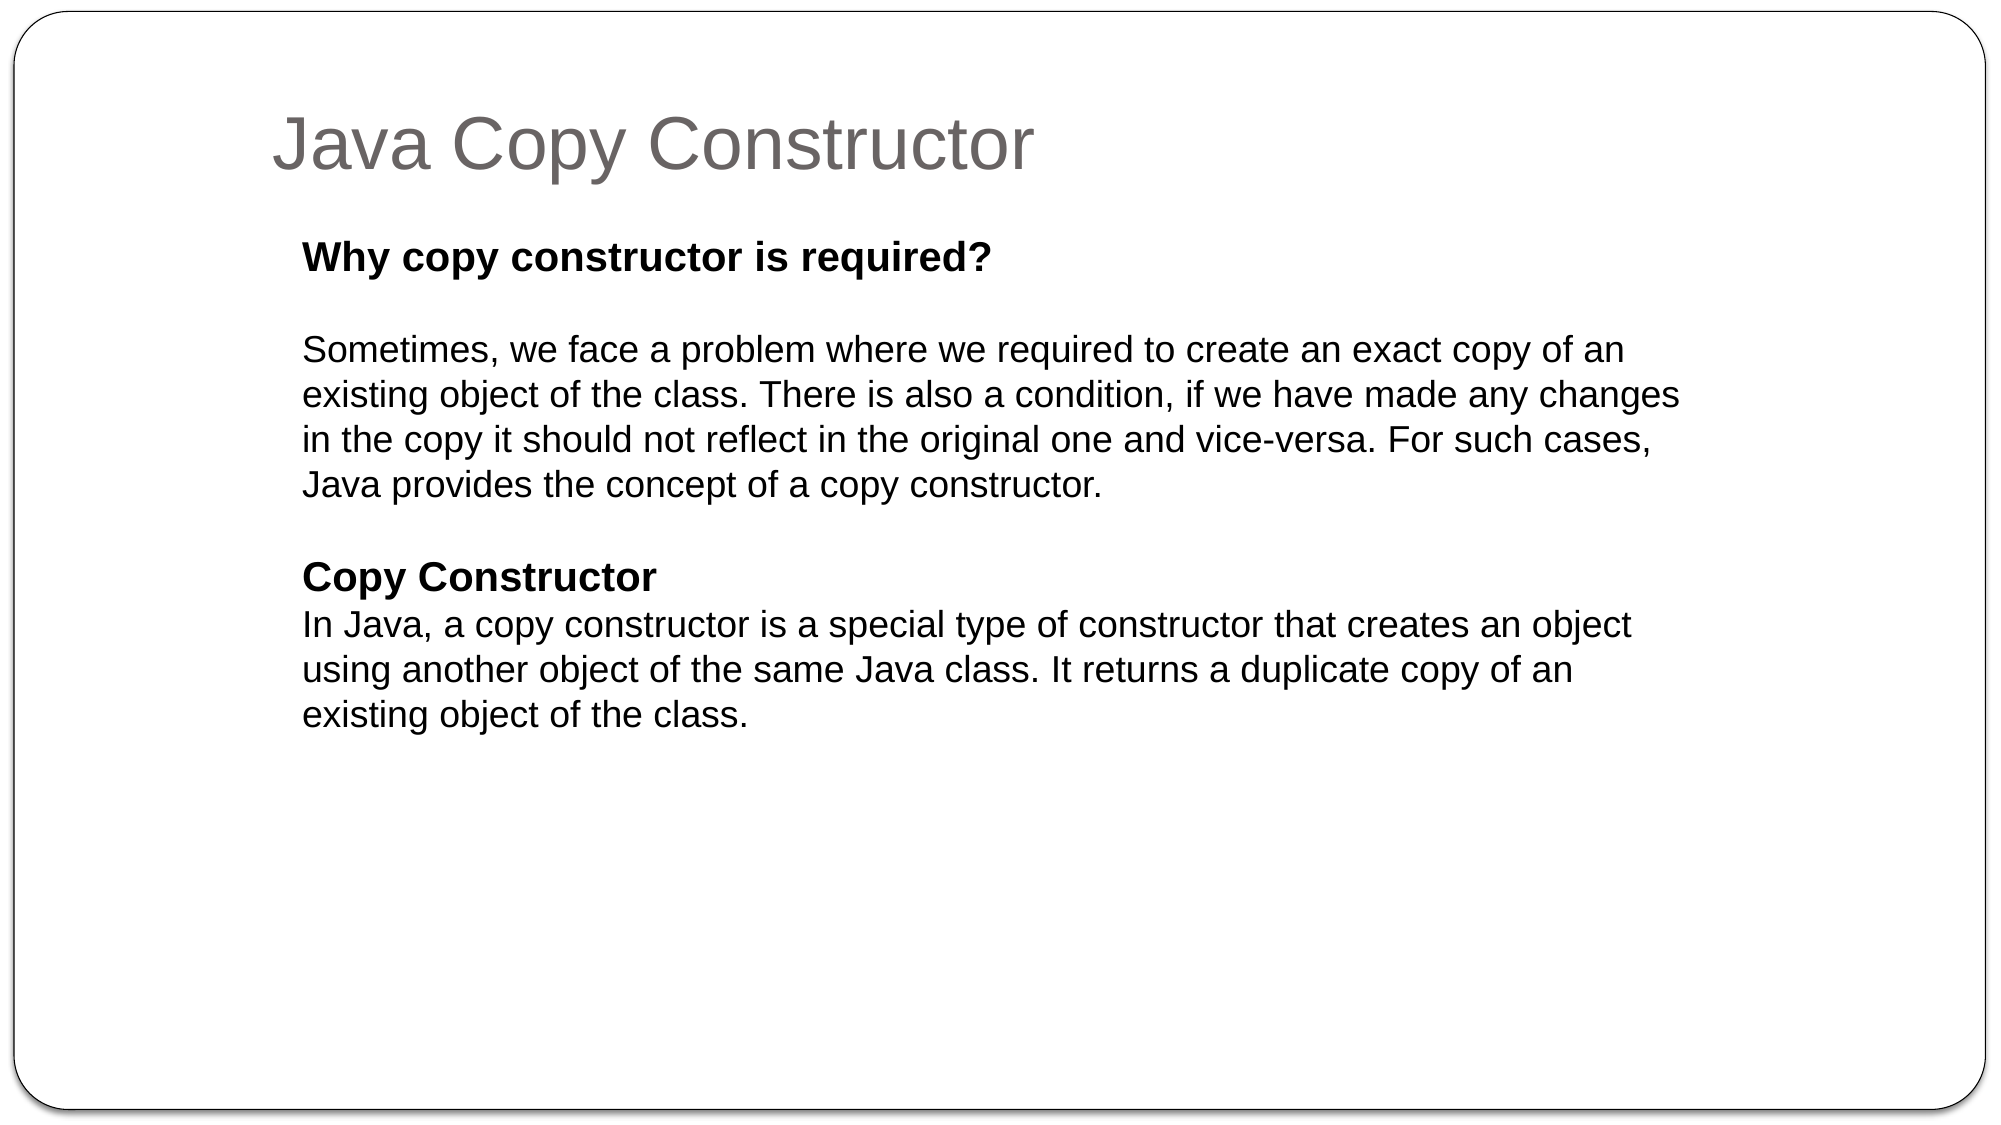

Java Copy Constructor

Why copy constructor is required?

Sometimes, we face a problem where we required to create an exact copy of an existing object of the class. There is also a condition, if we have made any changes in the copy it should not reflect in the original one and vice-versa. For such cases, Java provides the concept of a copy constructor.

Copy Constructor
In Java, a copy constructor is a special type of constructor that creates an object using another object of the same Java class. It returns a duplicate copy of an existing object of the class.